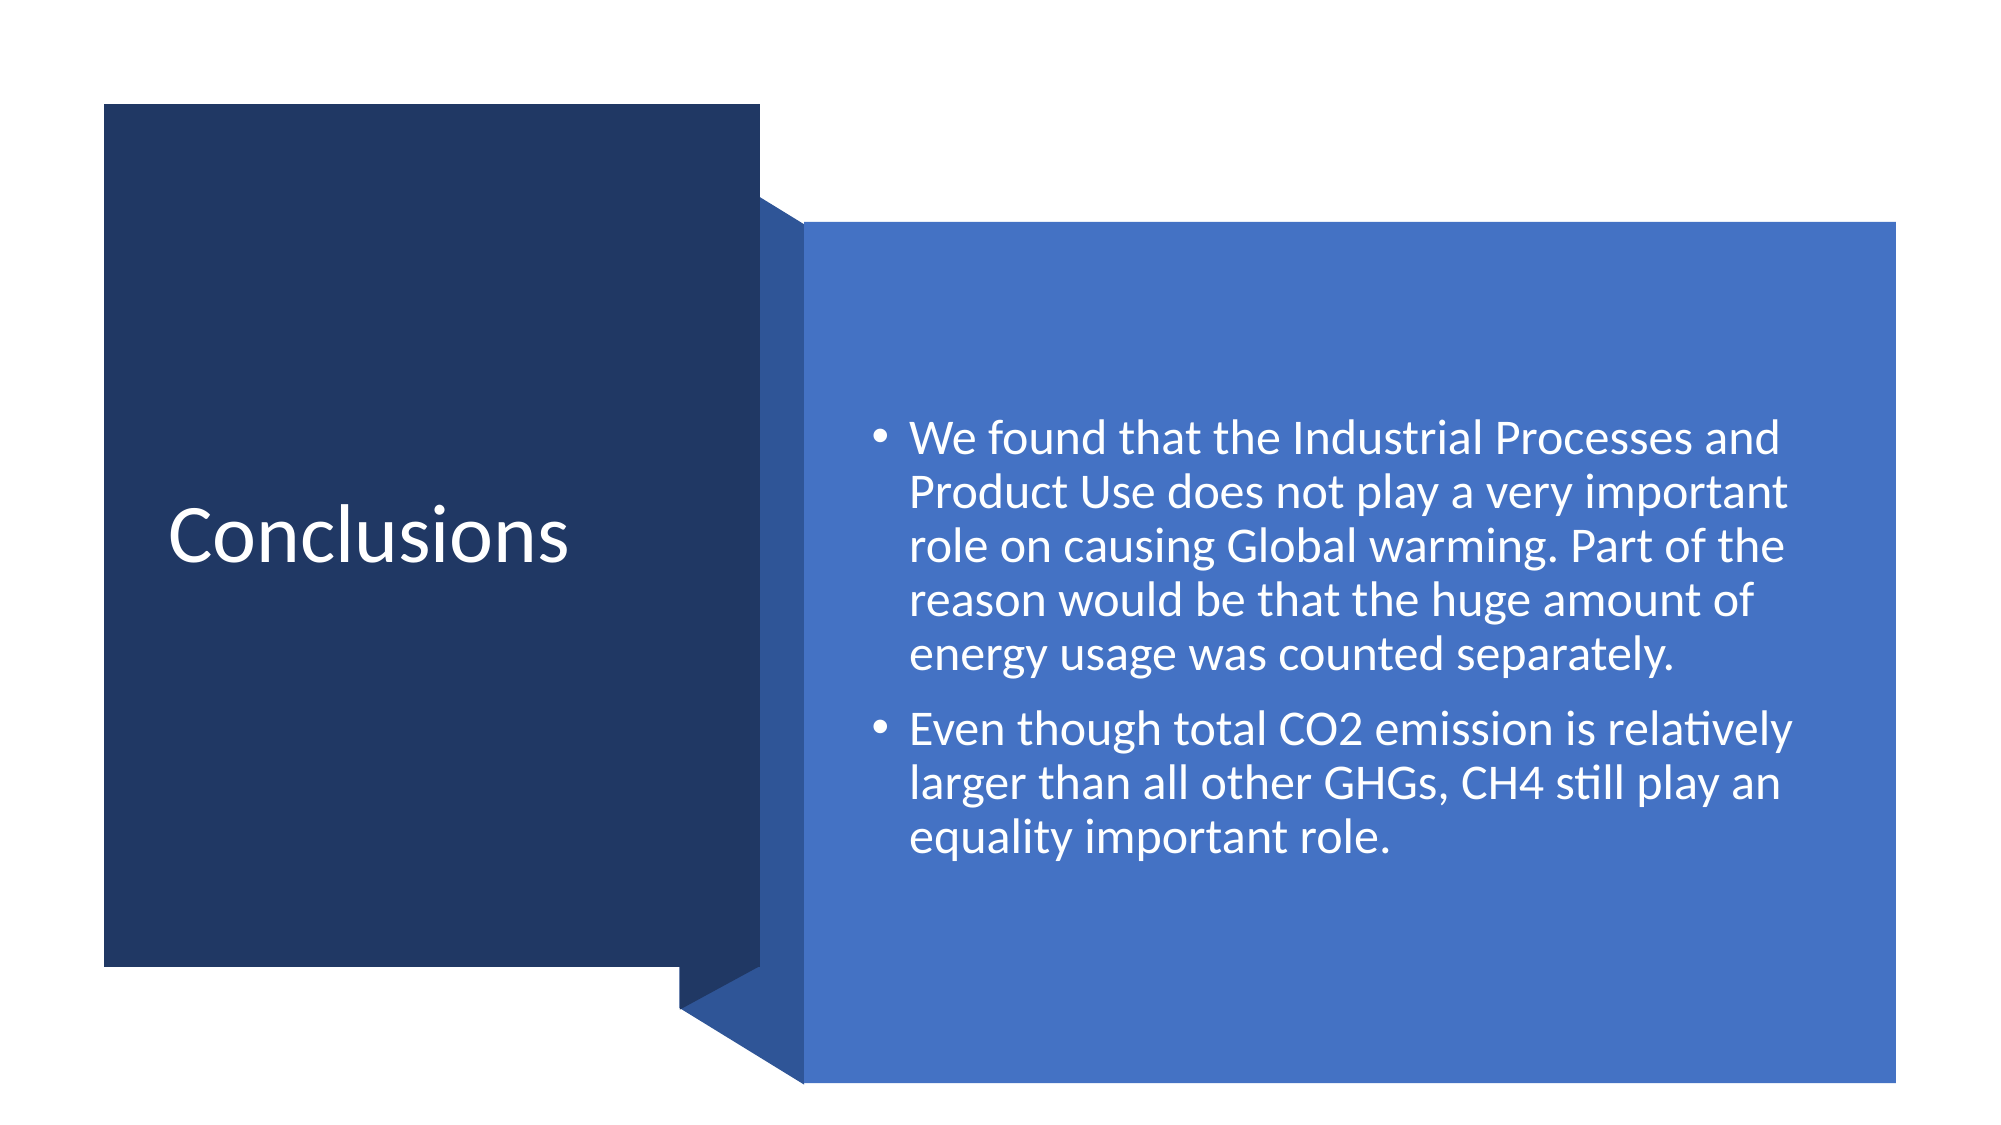

# Conclusions

We found that the Industrial Processes and Product Use does not play a very important role on causing Global warming. Part of the reason would be that the huge amount of energy usage was counted separately.
Even though total CO2 emission is relatively larger than all other GHGs, CH4 still play an equality important role.